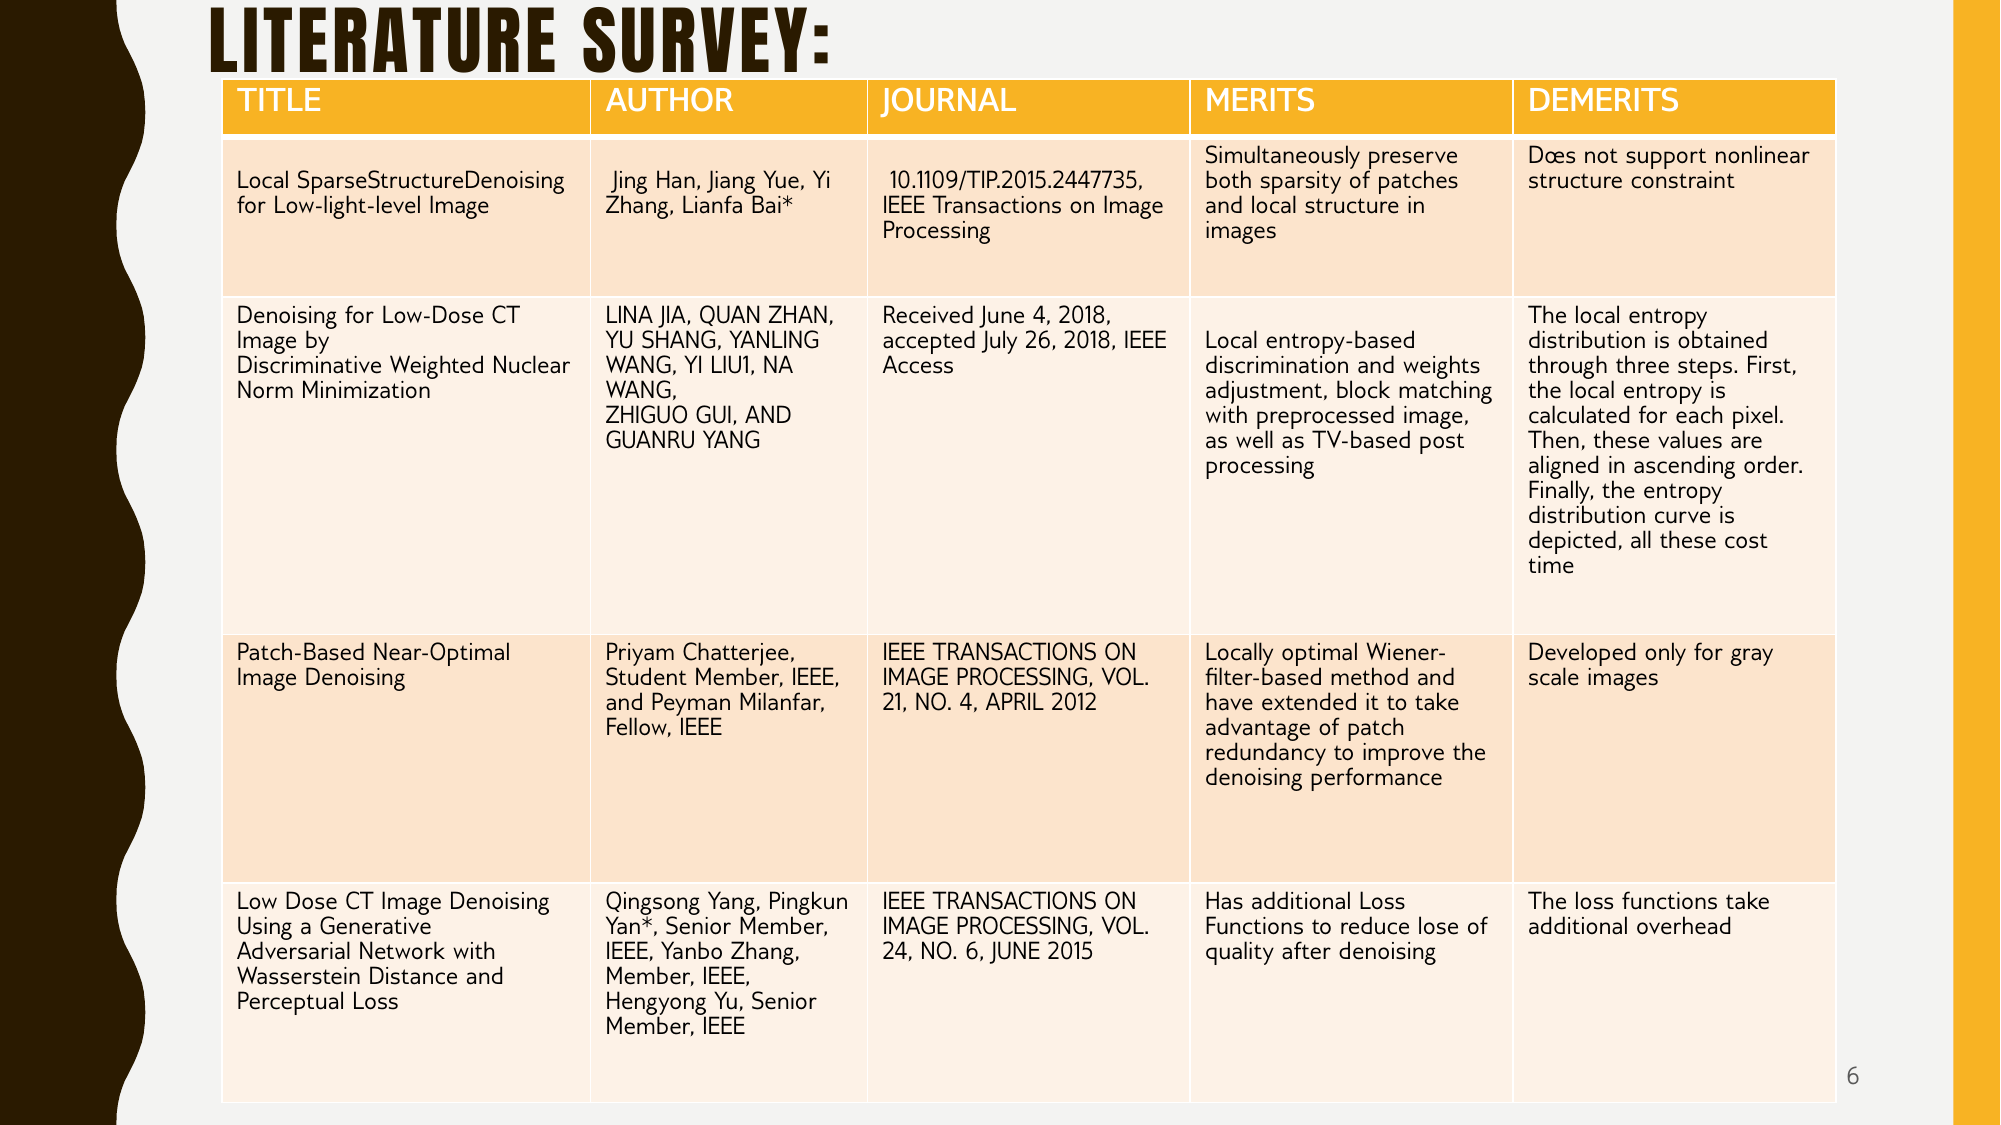

# Literature Survey:
| TITLE | AUTHOR | JOURNAL | MERITS | DEMERITS |
| --- | --- | --- | --- | --- |
| Local SparseStructureDenoising for Low-light-level Image | Jing Han, Jiang Yue, Yi Zhang, Lianfa Bai\* | 10.1109/TIP.2015.2447735, IEEE Transactions on Image Processing | Simultaneously preserve both sparsity of patches and local structure in images | Does not support nonlinear structure constraint |
| Denoising for Low-Dose CT Image by Discriminative Weighted Nuclear Norm Minimization | LINA JIA, QUAN ZHAN, YU SHANG, YANLING WANG, YI LIU1, NA WANG, ZHIGUO GUI, AND GUANRU YANG | Received June 4, 2018, accepted July 26, 2018, IEEE Access | Local entropy-based discrimination and weights adjustment, block matching with preprocessed image, as well as TV-based post processing | The local entropy distribution is obtained through three steps. First, the local entropy is calculated for each pixel. Then, these values are aligned in ascending order. Finally, the entropy distribution curve is depicted, all these cost time |
| Patch-Based Near-Optimal Image Denoising | Priyam Chatterjee, Student Member, IEEE, and Peyman Milanfar, Fellow, IEEE | IEEE TRANSACTIONS ON IMAGE PROCESSING, VOL. 21, NO. 4, APRIL 2012 | Locally optimal Wiener-filter-based method and have extended it to take advantage of patch redundancy to improve the denoising performance | Developed only for gray scale images |
| Low Dose CT Image Denoising Using a Generative Adversarial Network with Wasserstein Distance and Perceptual Loss | Qingsong Yang, Pingkun Yan\*, Senior Member, IEEE, Yanbo Zhang, Member, IEEE, Hengyong Yu, Senior Member, IEEE | IEEE TRANSACTIONS ON IMAGE PROCESSING, VOL. 24, NO. 6, JUNE 2015 | Has additional Loss Functions to reduce lose of quality after denoising | The loss functions take additional overhead |
6